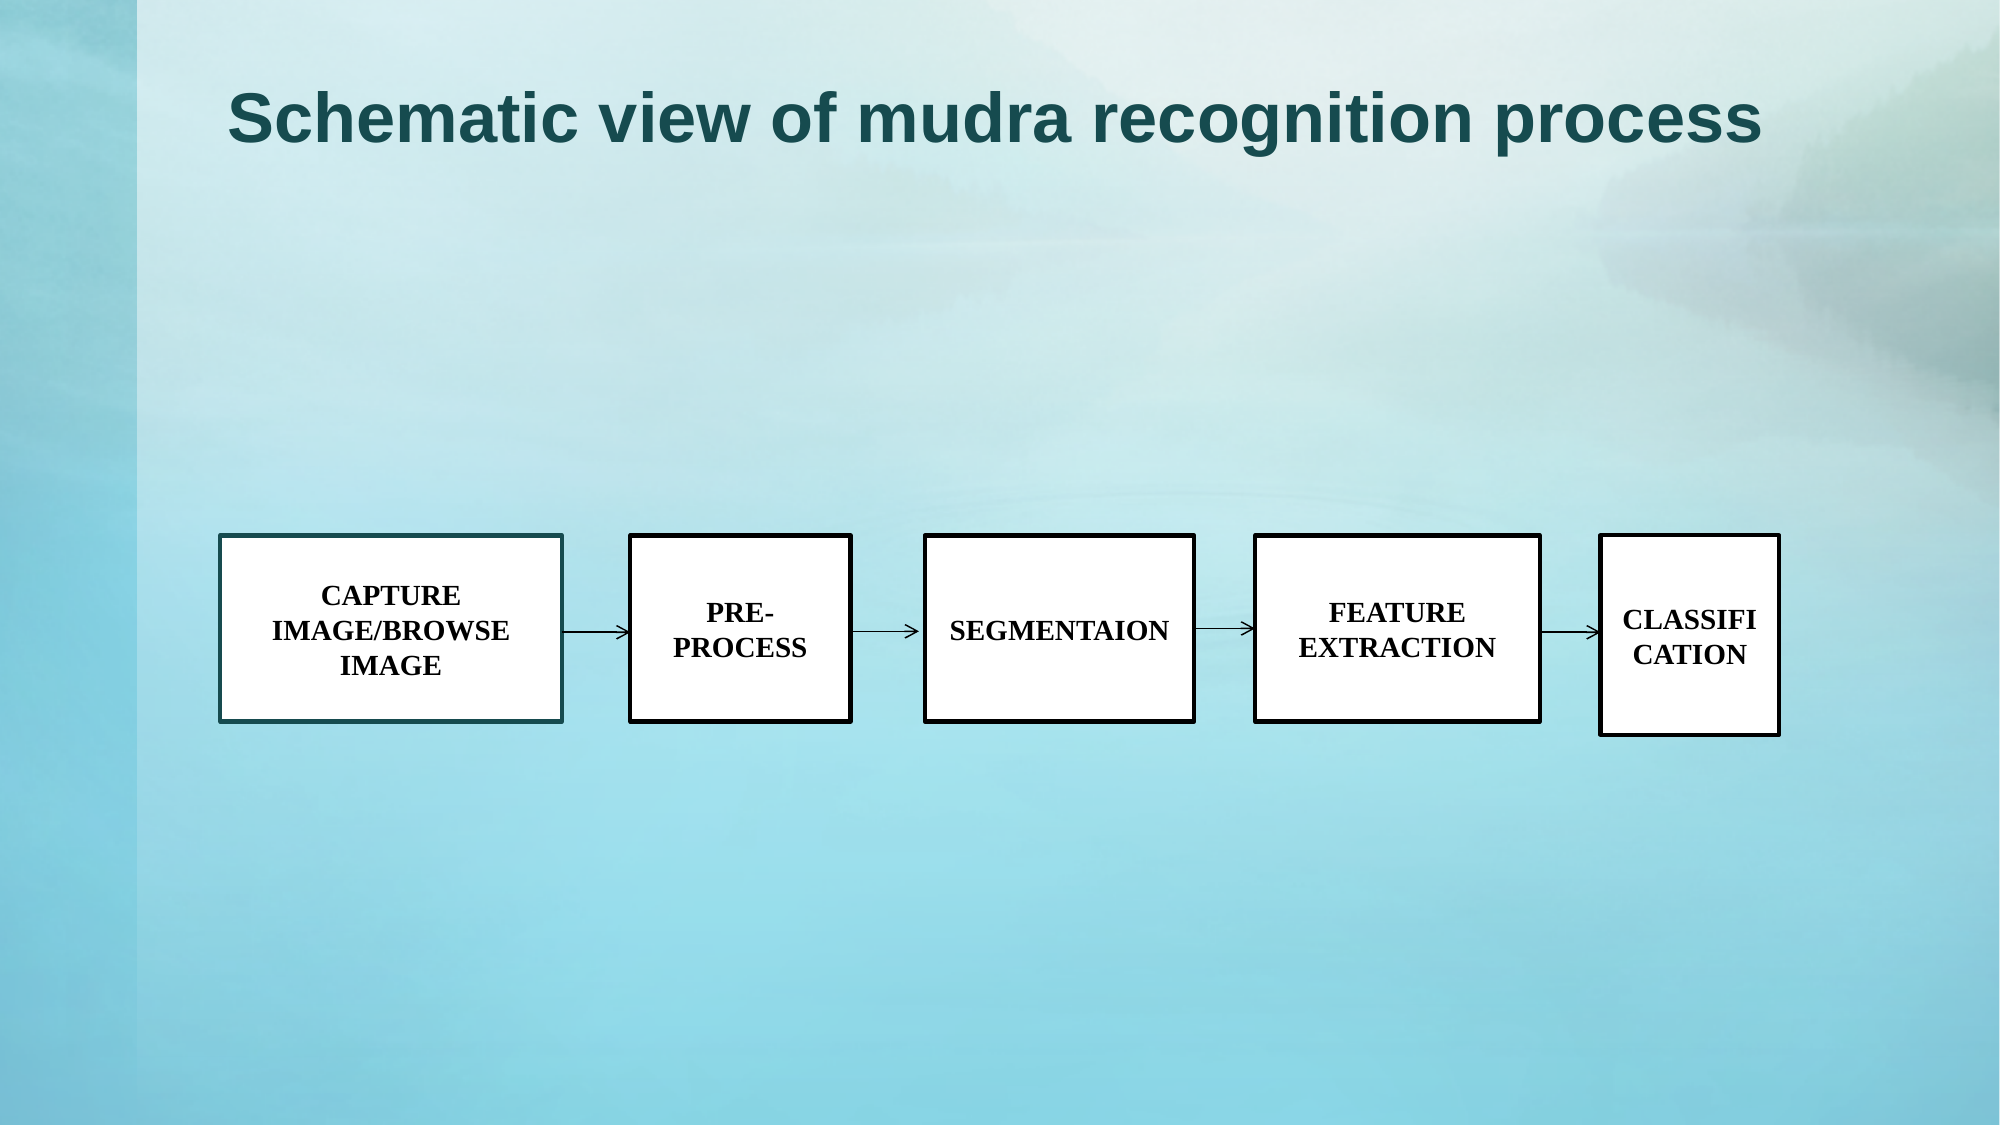

# Schematic view of mudra recognition process

CAPTURE IMAGE/BROWSE IMAGE
PRE-PROCESS
SEGMENTAION
FEATURE EXTRACTION
CLASSIFICATION